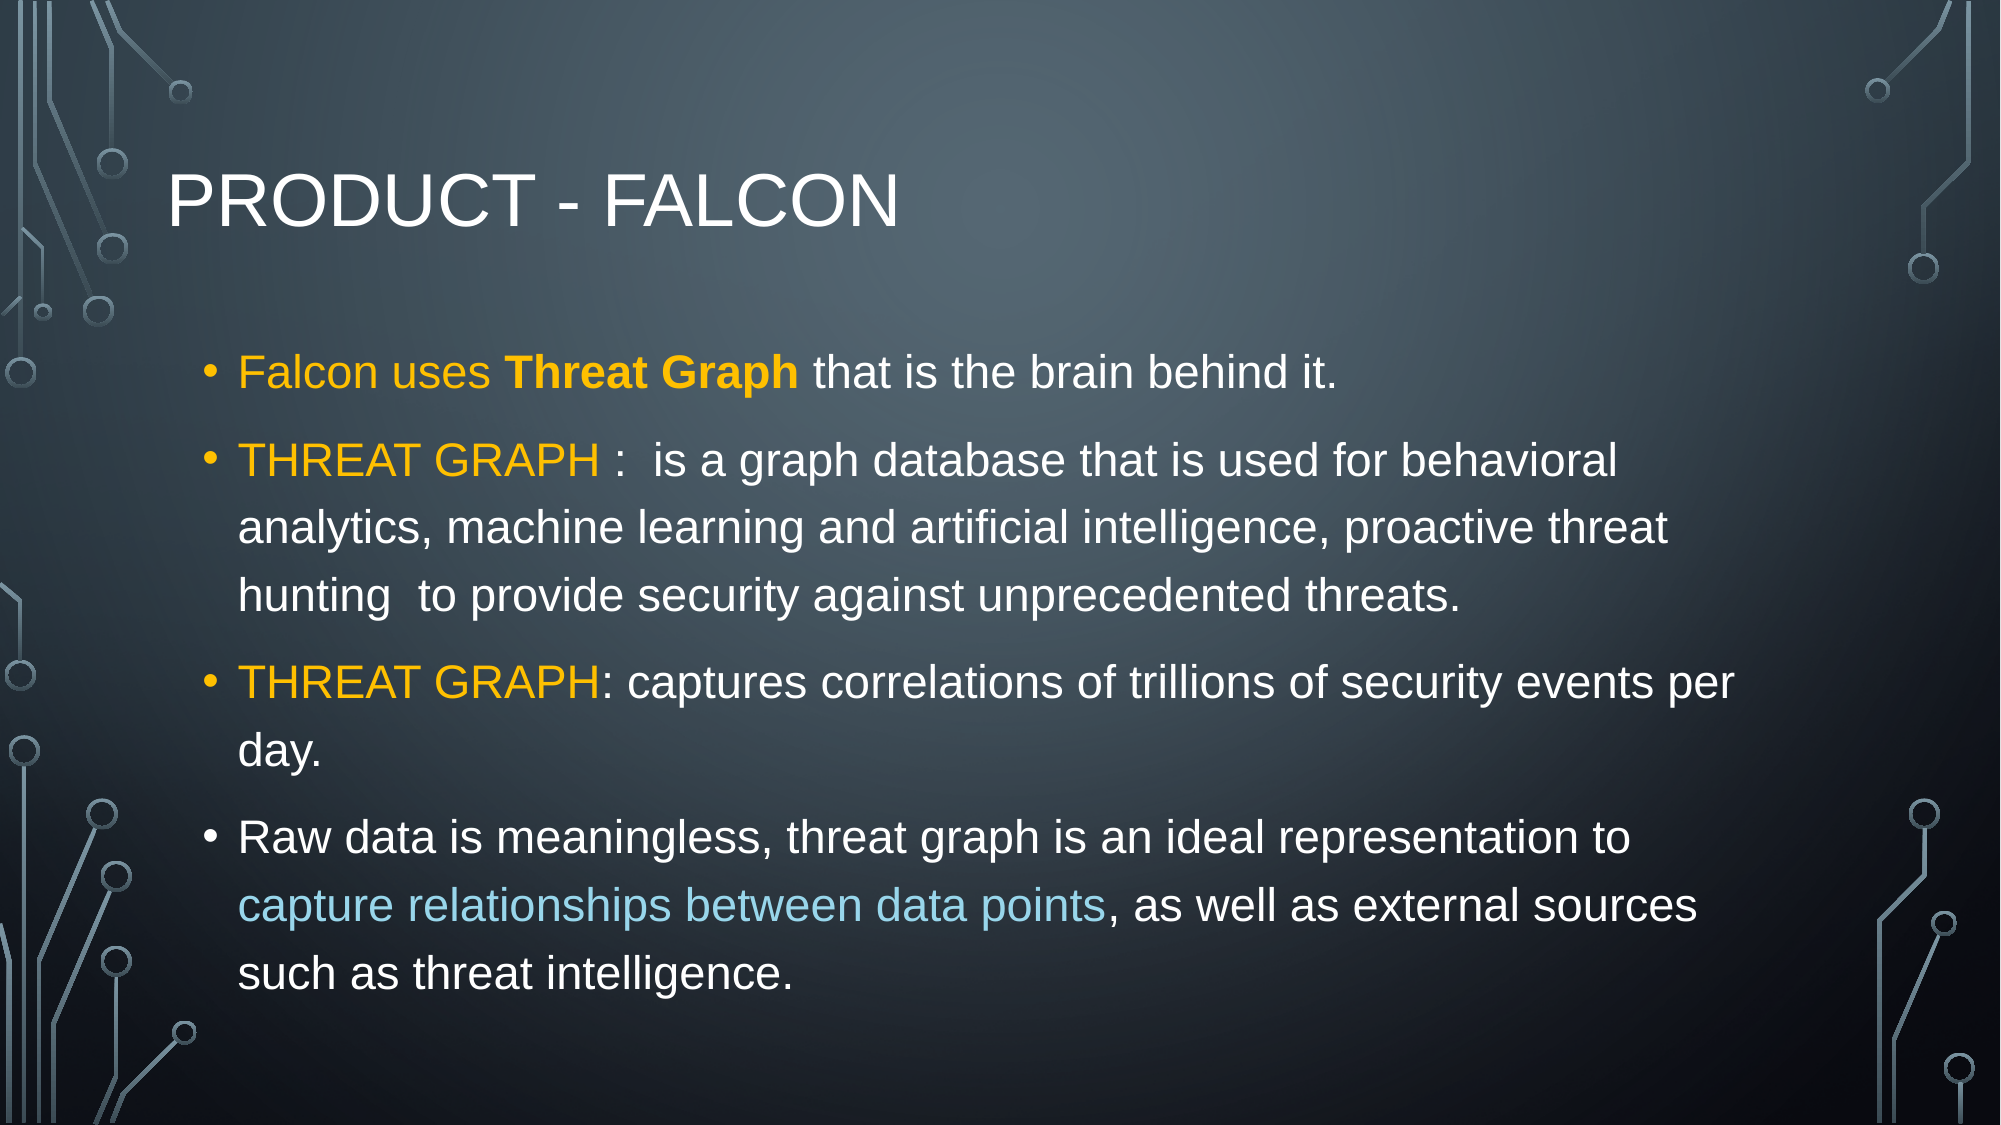

# PRODUCT - FALCON
Falcon uses Threat Graph that is the brain behind it.
THREAT GRAPH :  is a graph database that is used for behavioral analytics, machine learning and artificial intelligence, proactive threat hunting  to provide security against unprecedented threats.
THREAT GRAPH: captures correlations of trillions of security events per day.
Raw data is meaningless, threat graph is an ideal representation to capture relationships between data points, as well as external sources such as threat intelligence.